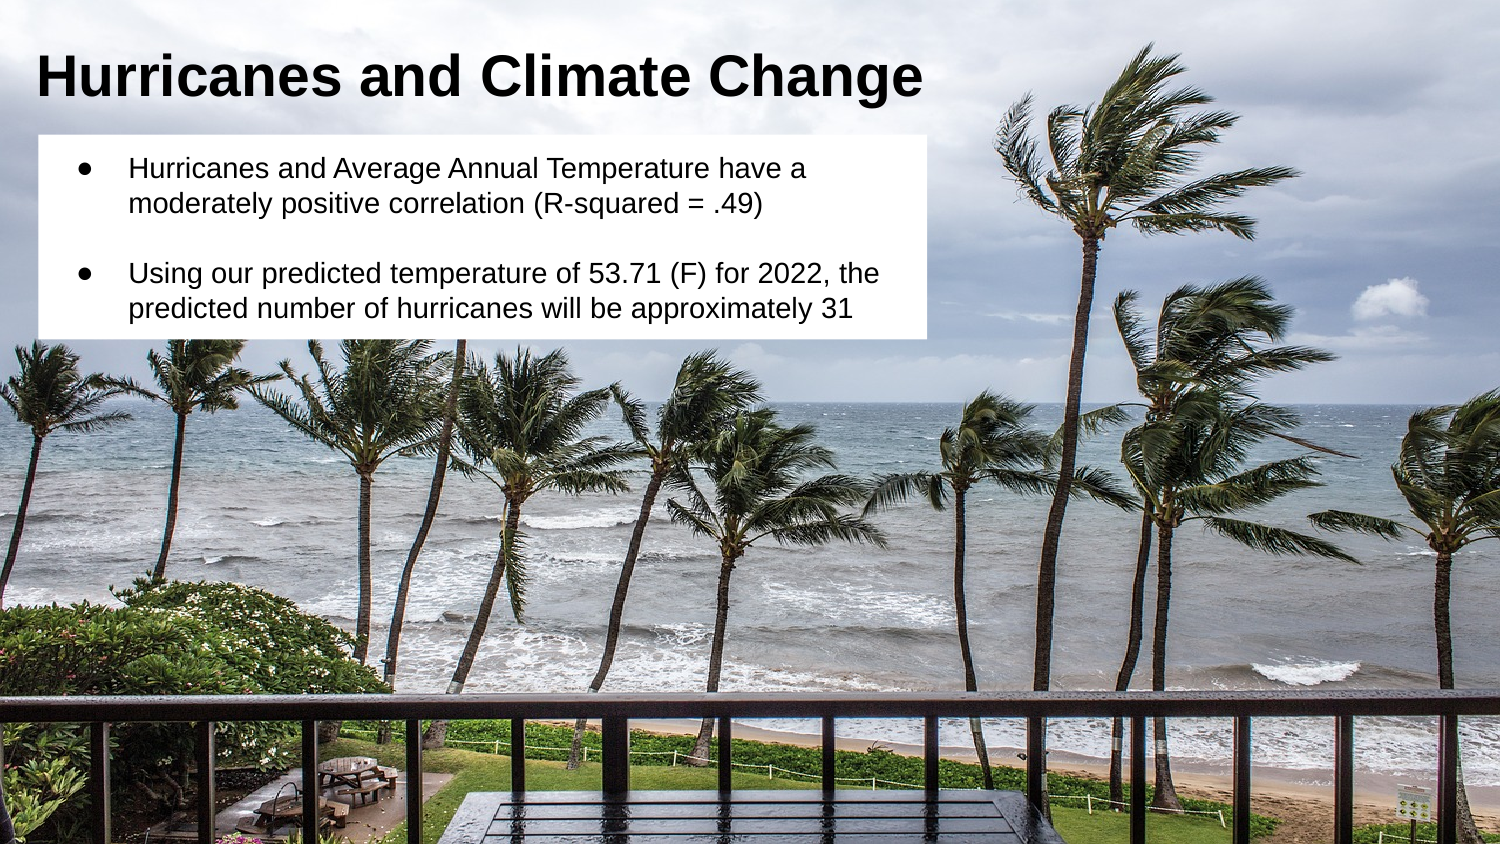

# Hurricanes and Climate Change
Hurricanes and Average Annual Temperature have a moderately positive correlation (R-squared = .49)

Using our predicted temperature of 53.71 (F) for 2022, the predicted number of hurricanes will be approximately 31